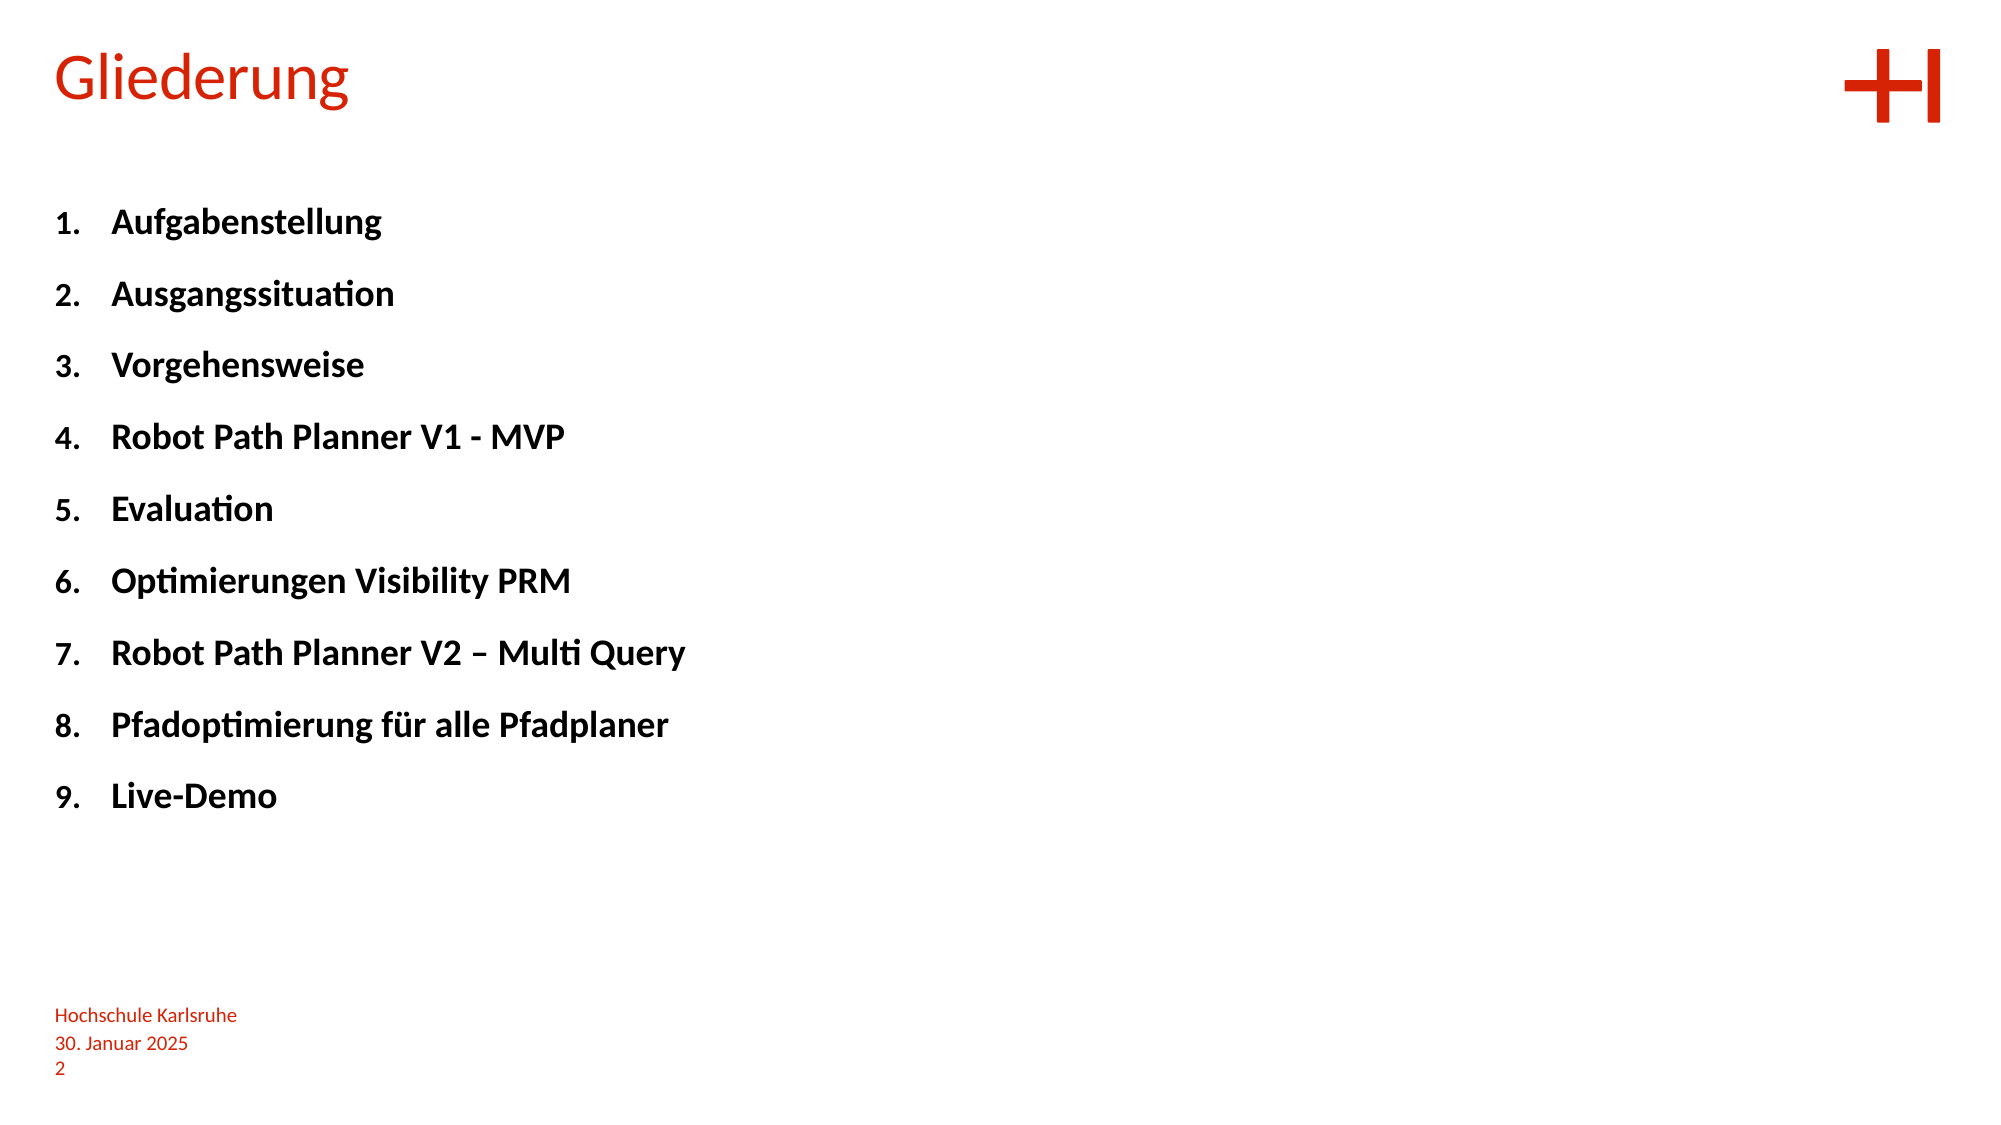

Gliederung
Aufgabenstellung
Ausgangssituation
Vorgehensweise
Robot Path Planner V1 - MVP
Evaluation
Optimierungen Visibility PRM
Robot Path Planner V2 – Multi Query
Pfadoptimierung für alle Pfadplaner
Live-Demo

Hochschule Karlsruhe
30. Januar 2025
2